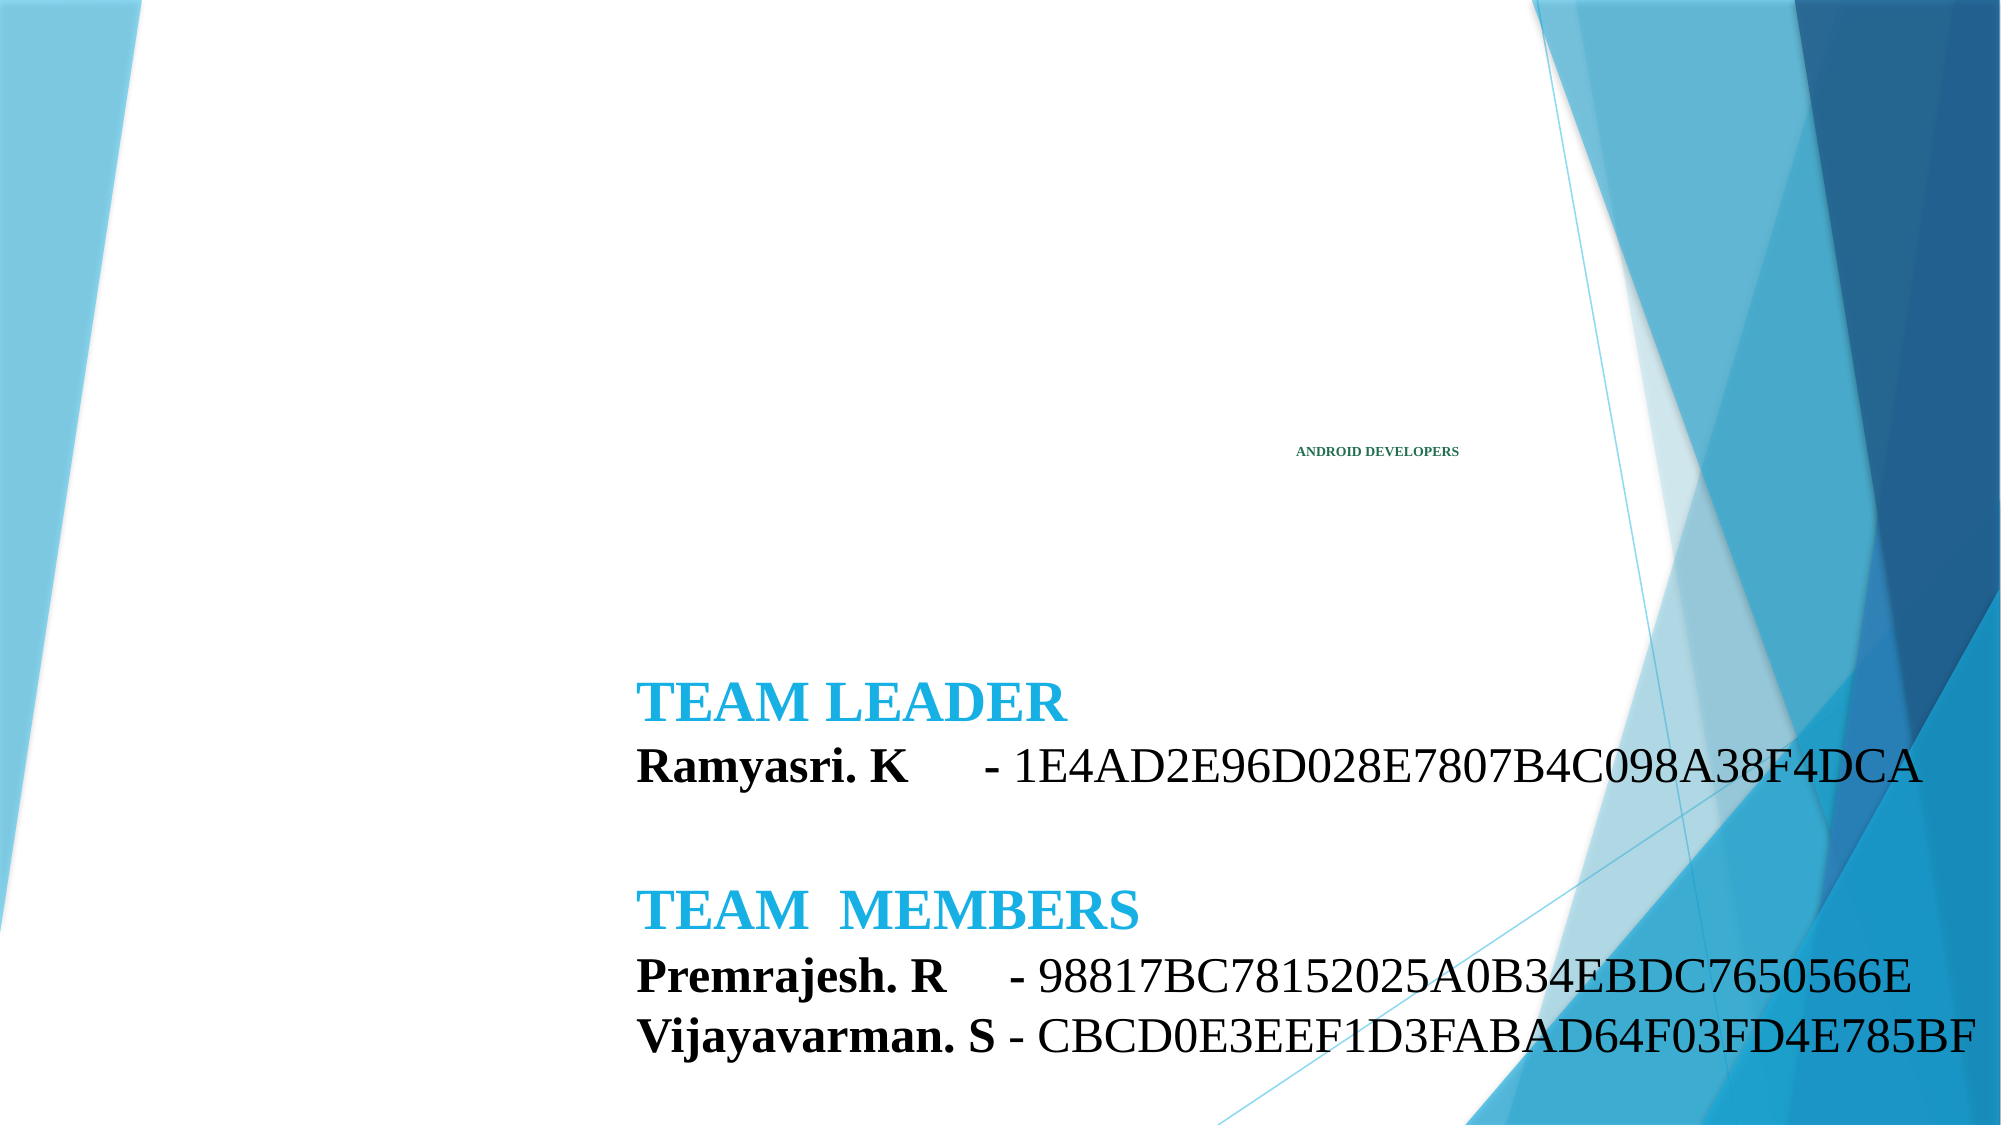

# ANDROID DEVELOPERS

TEAM LEADER
Ramyasri. K      - 1E4AD2E96D028E7807B4C098A38F4DCA

TEAM  MEMBERS
Premrajesh. R     - 98817BC78152025A0B34EBDC7650566E
Vijayavarman. S - CBCD0E3EEF1D3FABAD64F03FD4E785BF